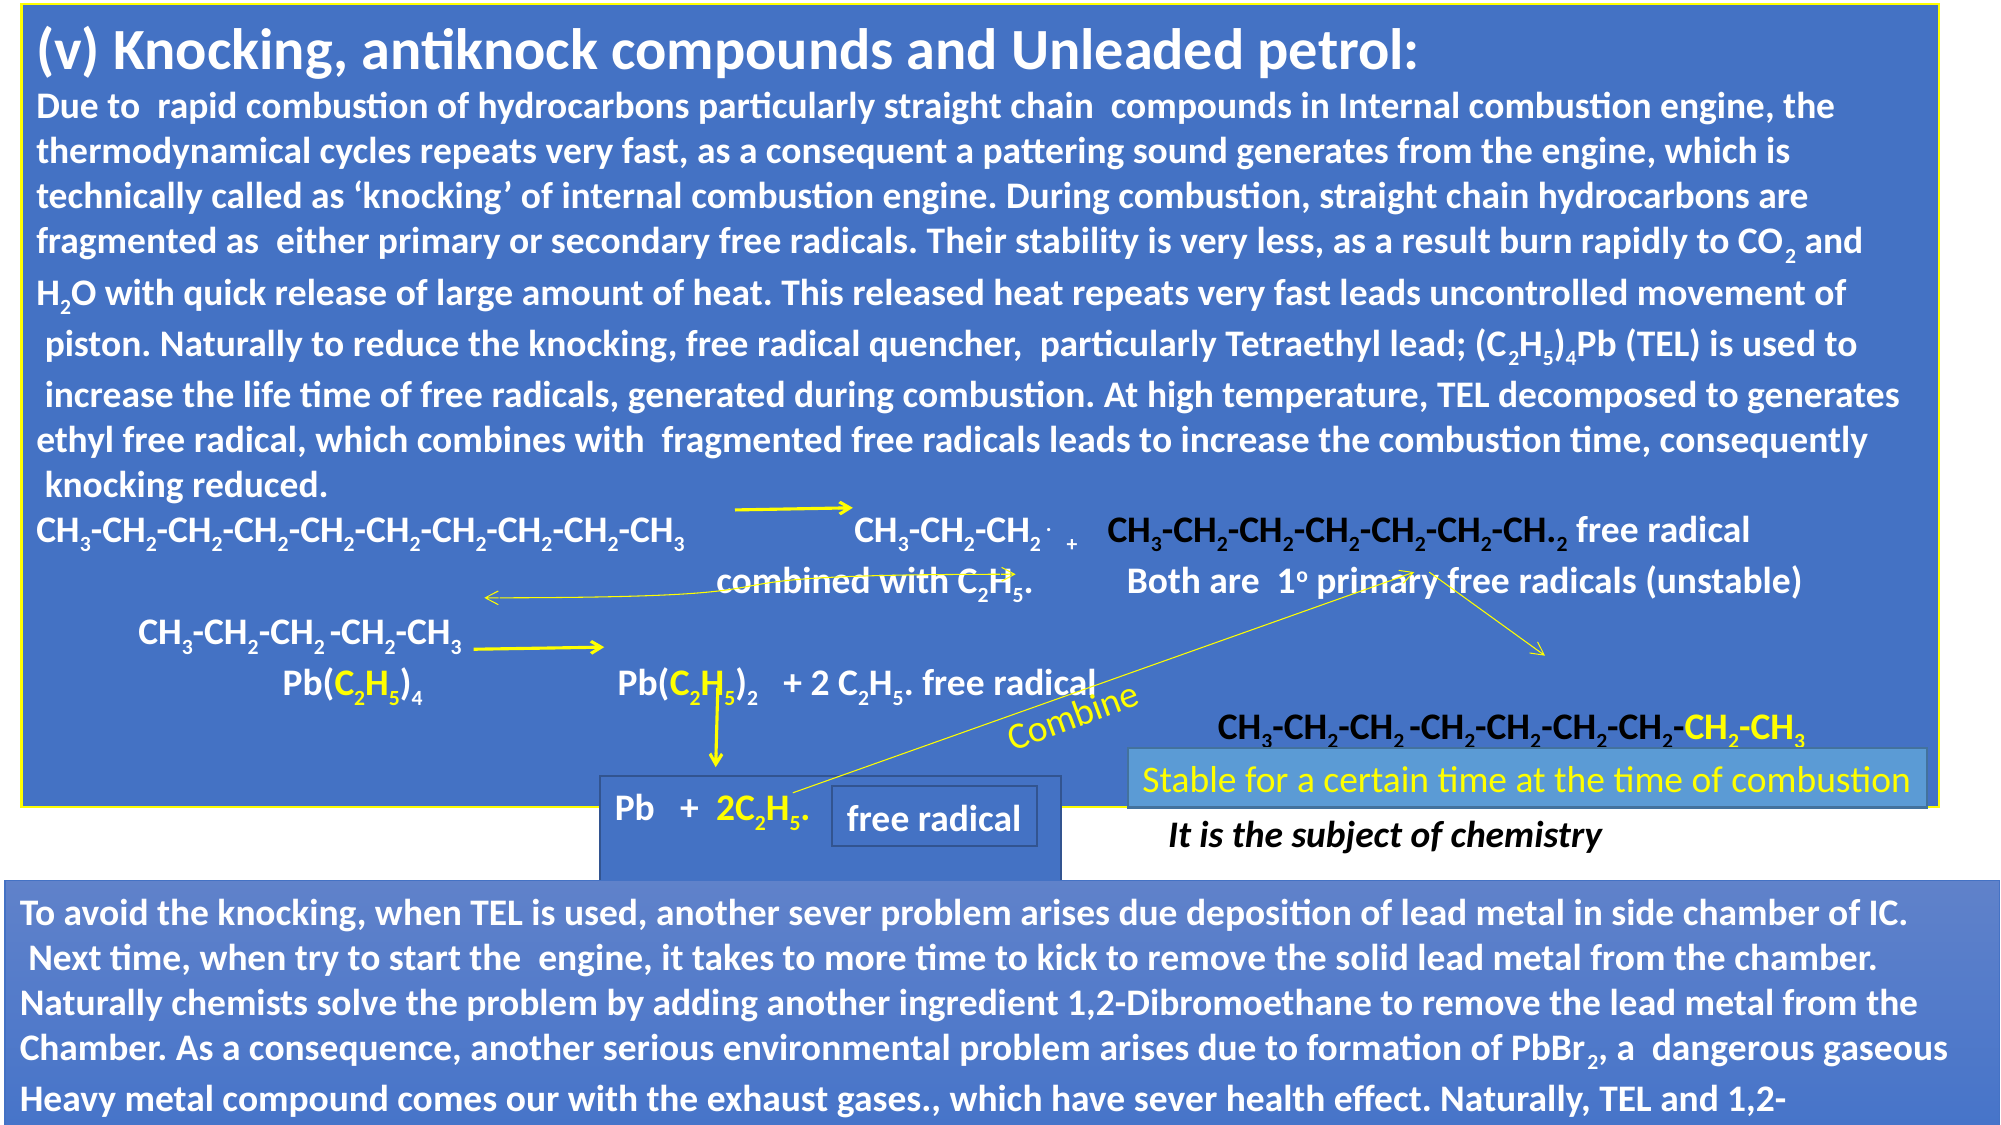

(v) Knocking, antiknock compounds and Unleaded petrol:
Due to  rapid combustion of hydrocarbons particularly straight chain  compounds in Internal combustion engine, the
thermodynamical cycles repeats very fast, as a consequent a pattering sound generates from the engine, which is
technically called as ‘knocking’ of internal combustion engine. During combustion, straight chain hydrocarbons are
fragmented as  either primary or secondary free radicals. Their stability is very less, as a result burn rapidly to CO2 and
H2O with quick release of large amount of heat. This released heat repeats very fast leads uncontrolled movement of
 piston. Naturally to reduce the knocking, free radical quencher,  particularly Tetraethyl lead; (C2H5)4Pb (TEL) is used to
 increase the life time of free radicals, generated during combustion. At high temperature, TEL decomposed to generates
ethyl free radical, which combines with  fragmented free radicals leads to increase the combustion time, consequently
 knocking reduced.
CH3-CH2-CH2-CH2-CH2-CH2-CH2-CH2-CH2-CH3                                  CH3-CH2-CH2 .   +      CH3-CH2-CH2-CH2-CH2-CH2-CH.2 free radical
                                                                                combined with C2H5.           Both are  1o primary free radicals (unstable)
            CH3-CH2-CH2 -CH2-CH3
                             Pb(C2H5)4                       Pb(C2H5)2   + 2 C2H5. free radical

Combine
CH3-CH2-CH2 -CH2-CH2-CH2-CH2-CH2-CH3
Stable for a certain time at the time of combustion
Pb   +  2C2H5.

free radical
It is the subject of chemistry
To avoid the knocking, when TEL is used, another sever problem arises due deposition of lead metal in side chamber of IC.
 Next time, when try to start the  engine, it takes to more time to kick to remove the solid lead metal from the chamber.
Naturally chemists solve the problem by adding another ingredient 1,2-Dibromoethane to remove the lead metal from the
Chamber. As a consequence, another serious environmental problem arises due to formation of PbBr2, a  dangerous gaseous
Heavy metal compound comes our with the exhaust gases., which have sever health effect. Naturally, TEL and 1,2-Dibromoethane are avoided with petrol., which is known as Unleaded petrol.